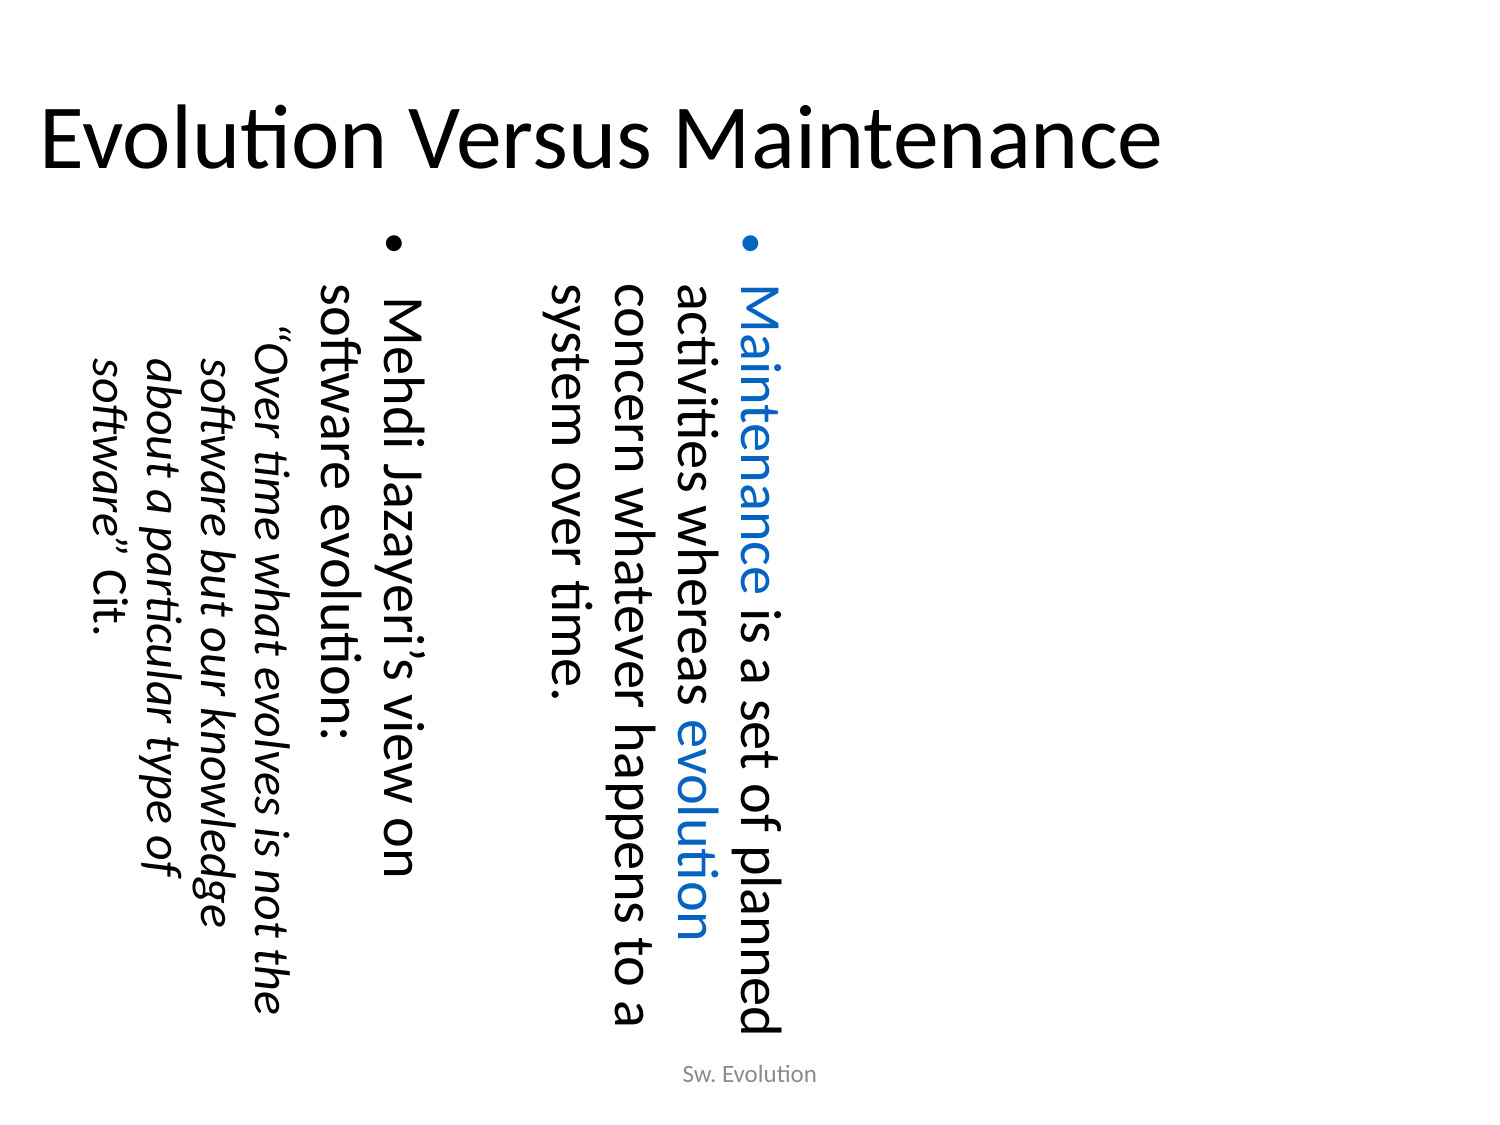

Evolution Versus Maintenance
Maintenance is a set of planned activities whereas evolution concern whatever happens to a system over time.

 Mehdi Jazayeri’s view on software evolution:
“Over time what evolves is not the software but our knowledge about a particular type of software” Cit.

Sw. Evolution